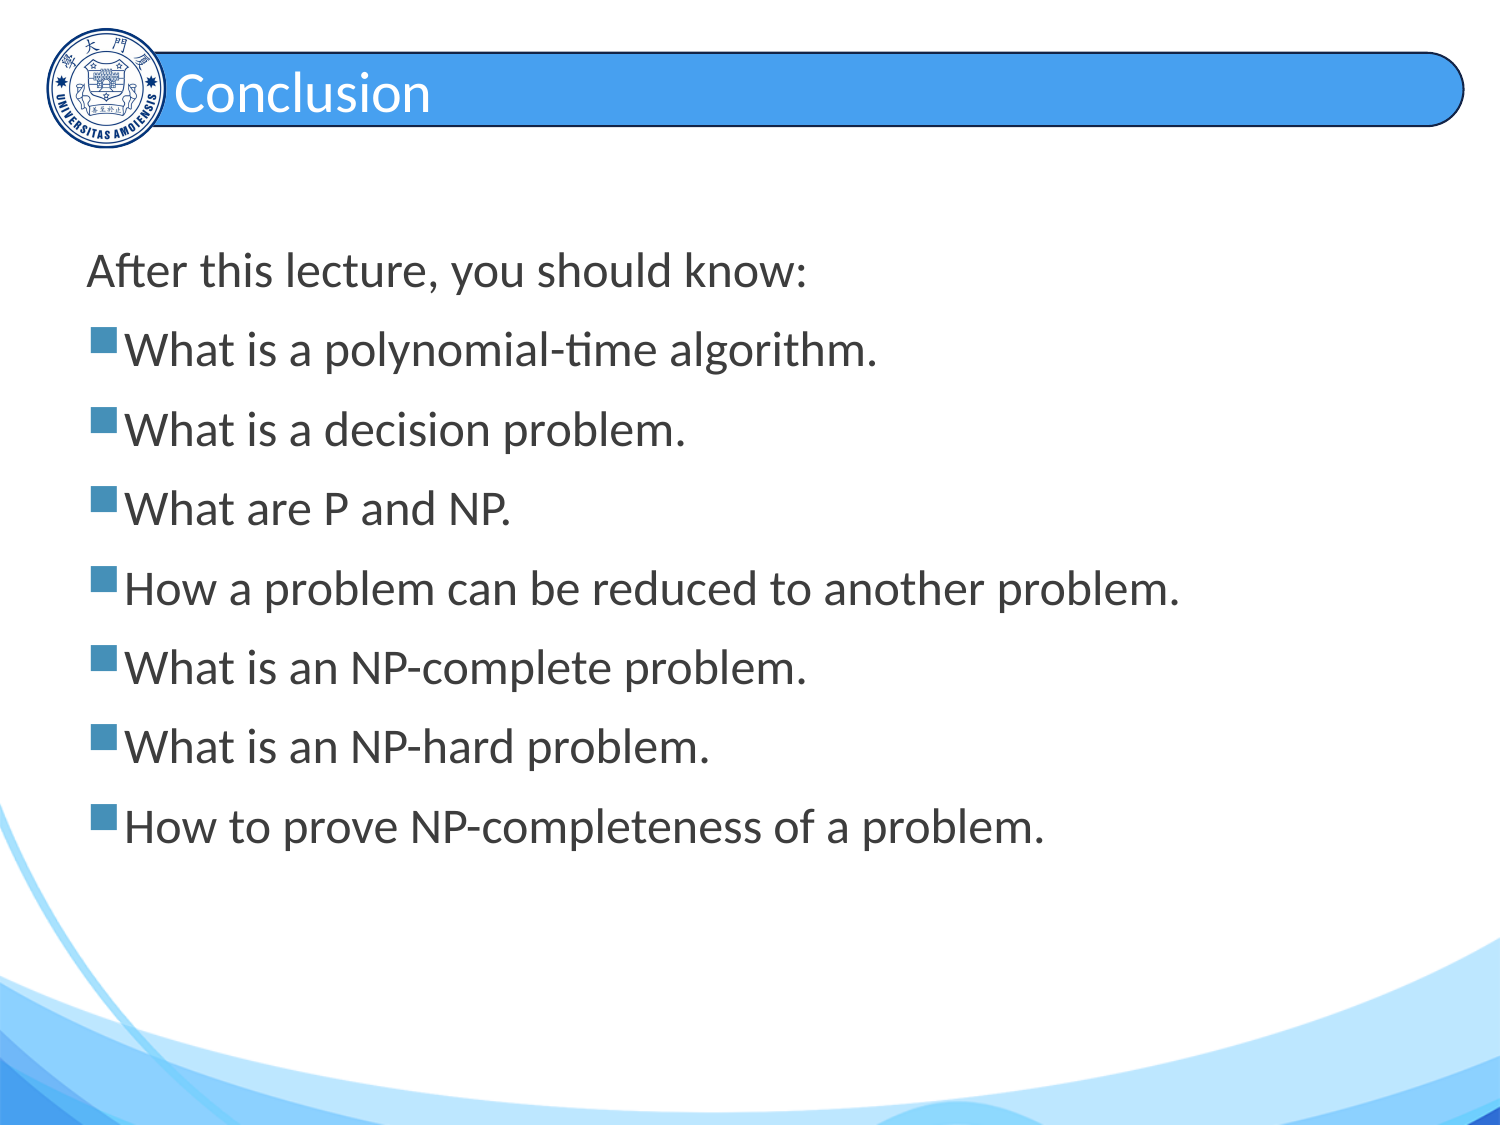

# Conclusion
After this lecture, you should know:
What is a polynomial-time algorithm.
What is a decision problem.
What are P and NP.
How a problem can be reduced to another problem.
What is an NP-complete problem.
What is an NP-hard problem.
How to prove NP-completeness of a problem.
100